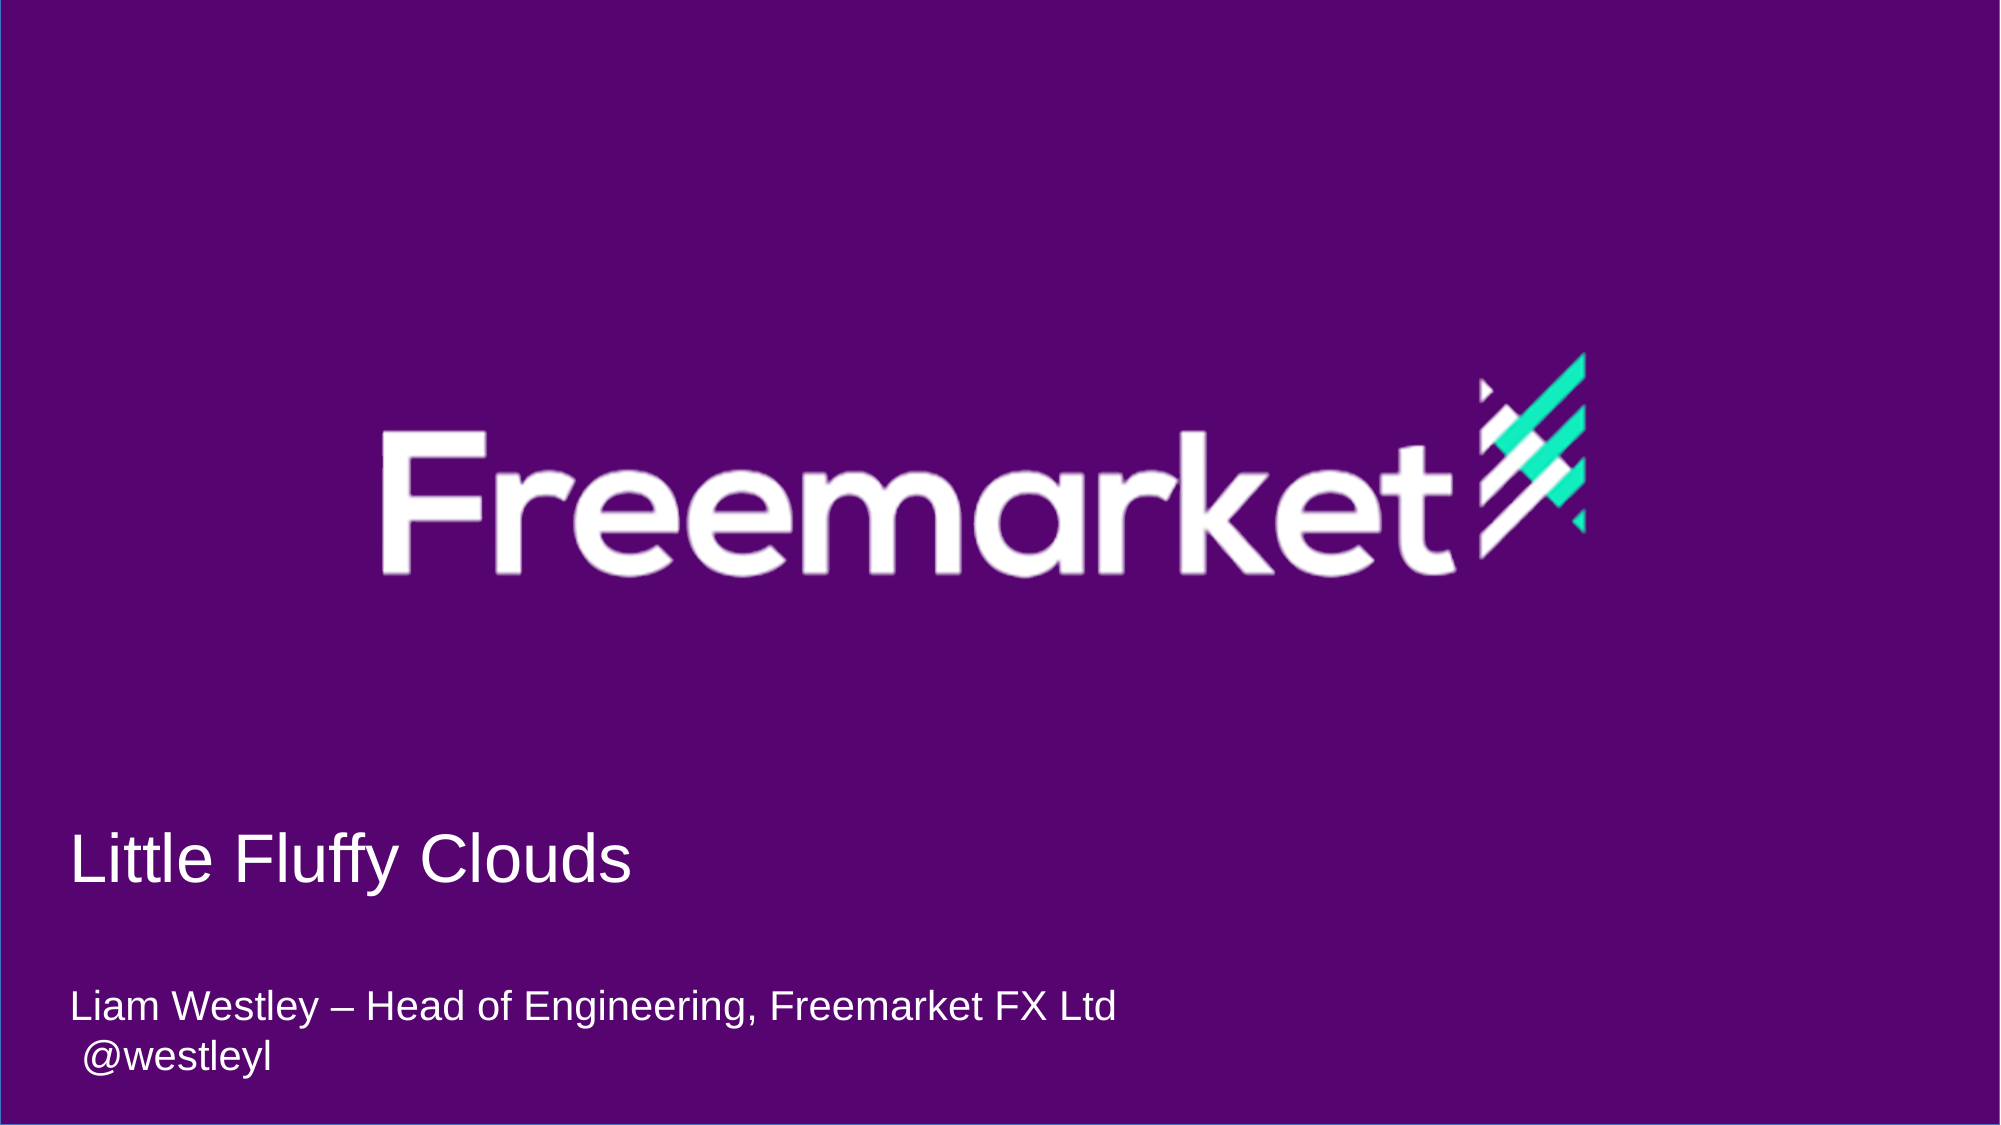

Little Fluffy Clouds

Liam Westley – Head of Engineering, Freemarket FX Ltd                                                @westleyl